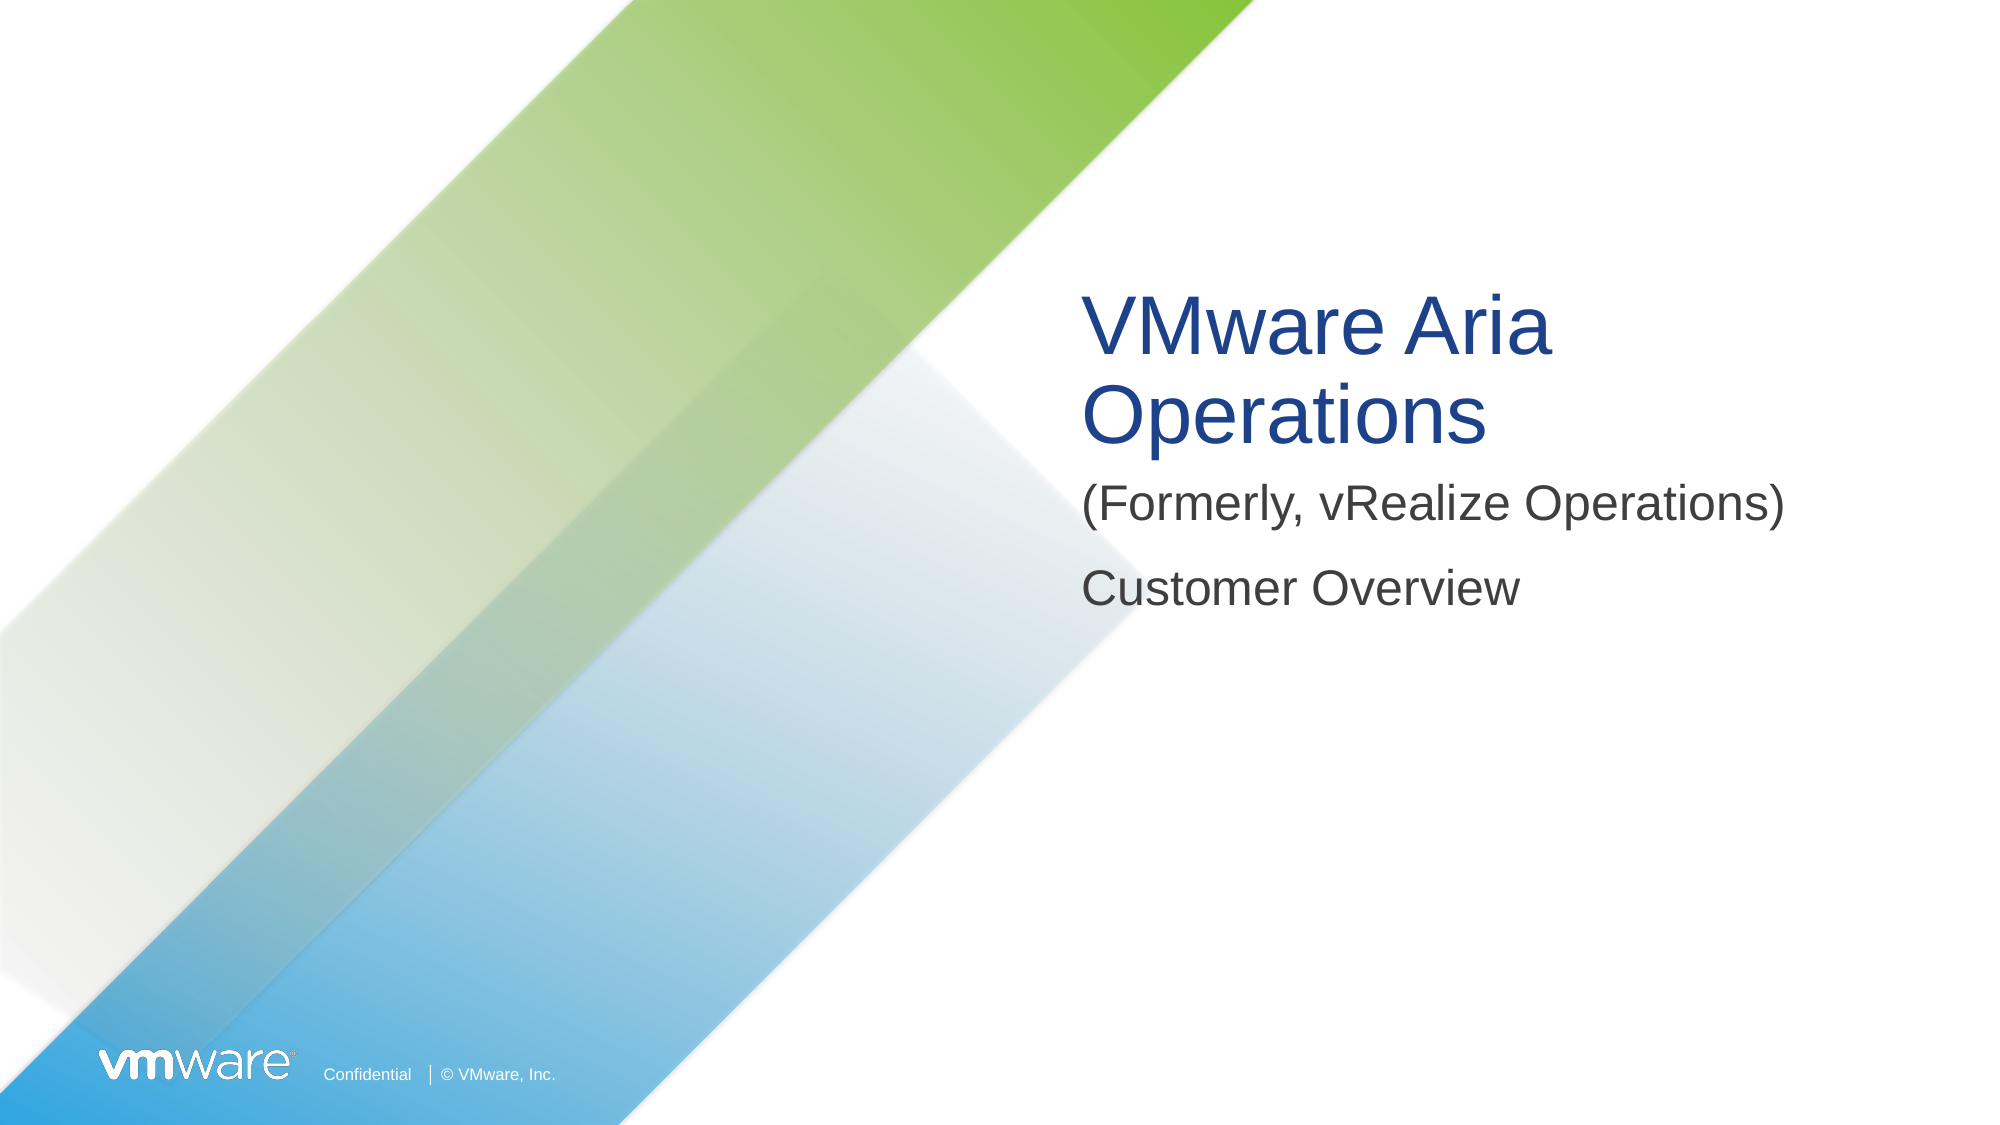

# VMware Aria Operations
(Formerly, vRealize Operations)
Customer Overview